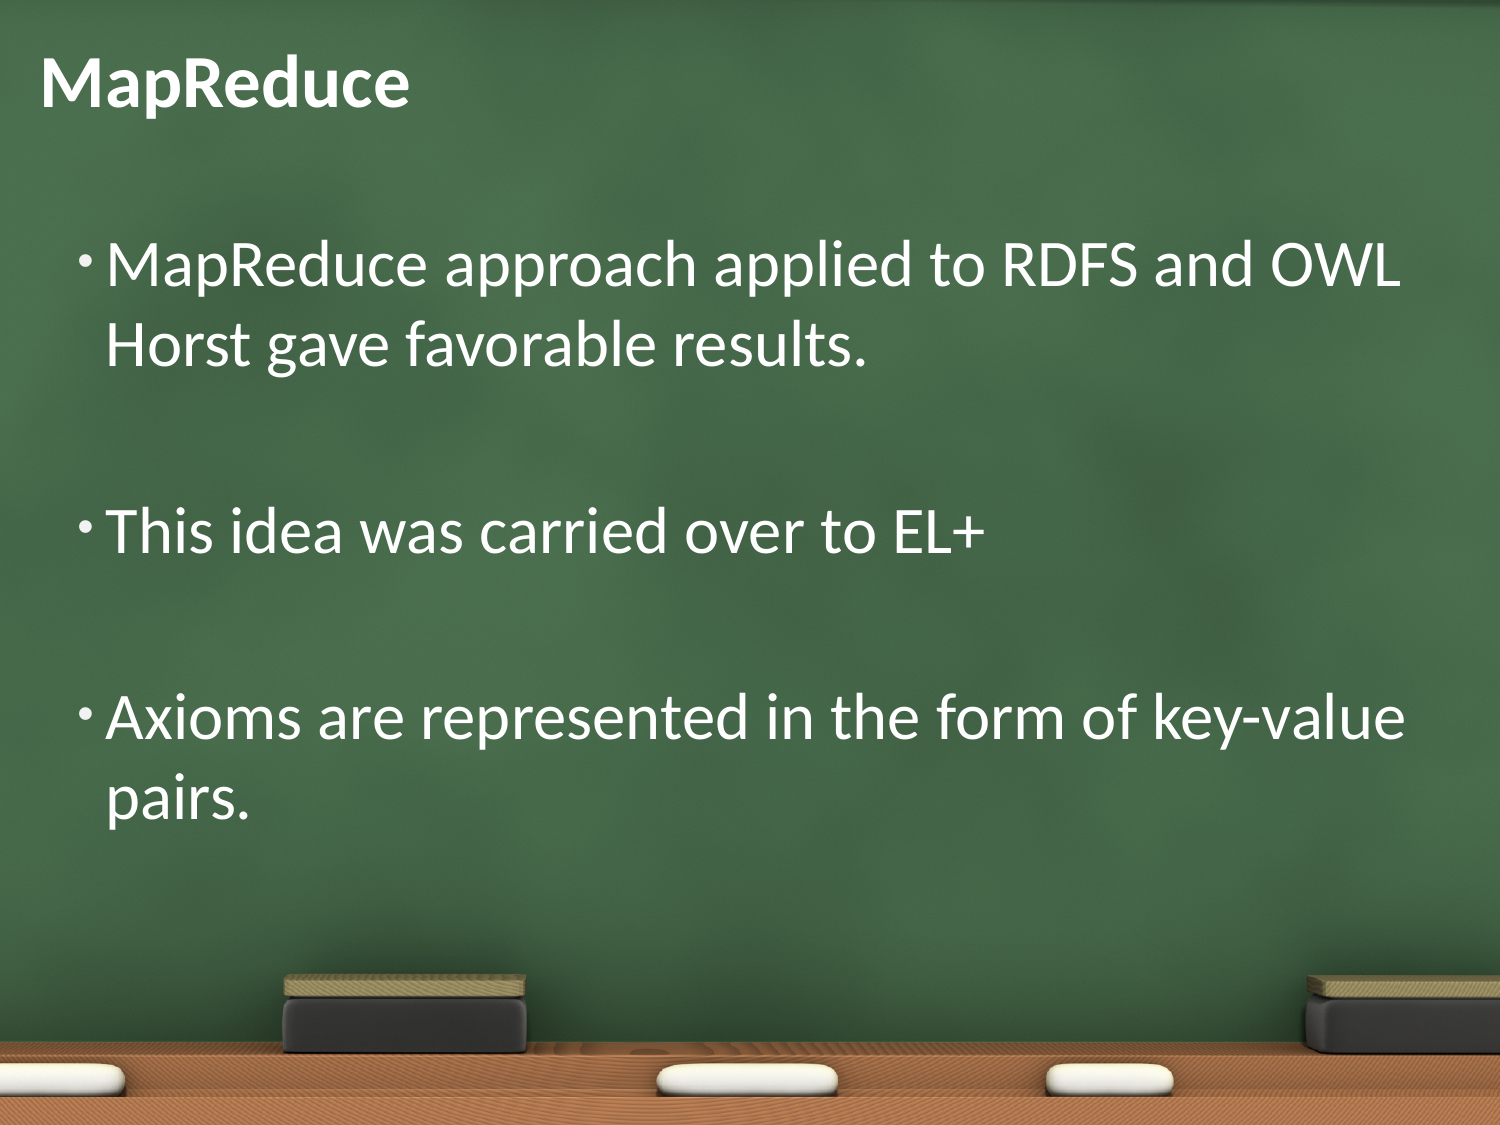

# MapReduce
MapReduce approach applied to RDFS and OWL Horst gave favorable results.

This idea was carried over to EL+

Axioms are represented in the form of key-value pairs.